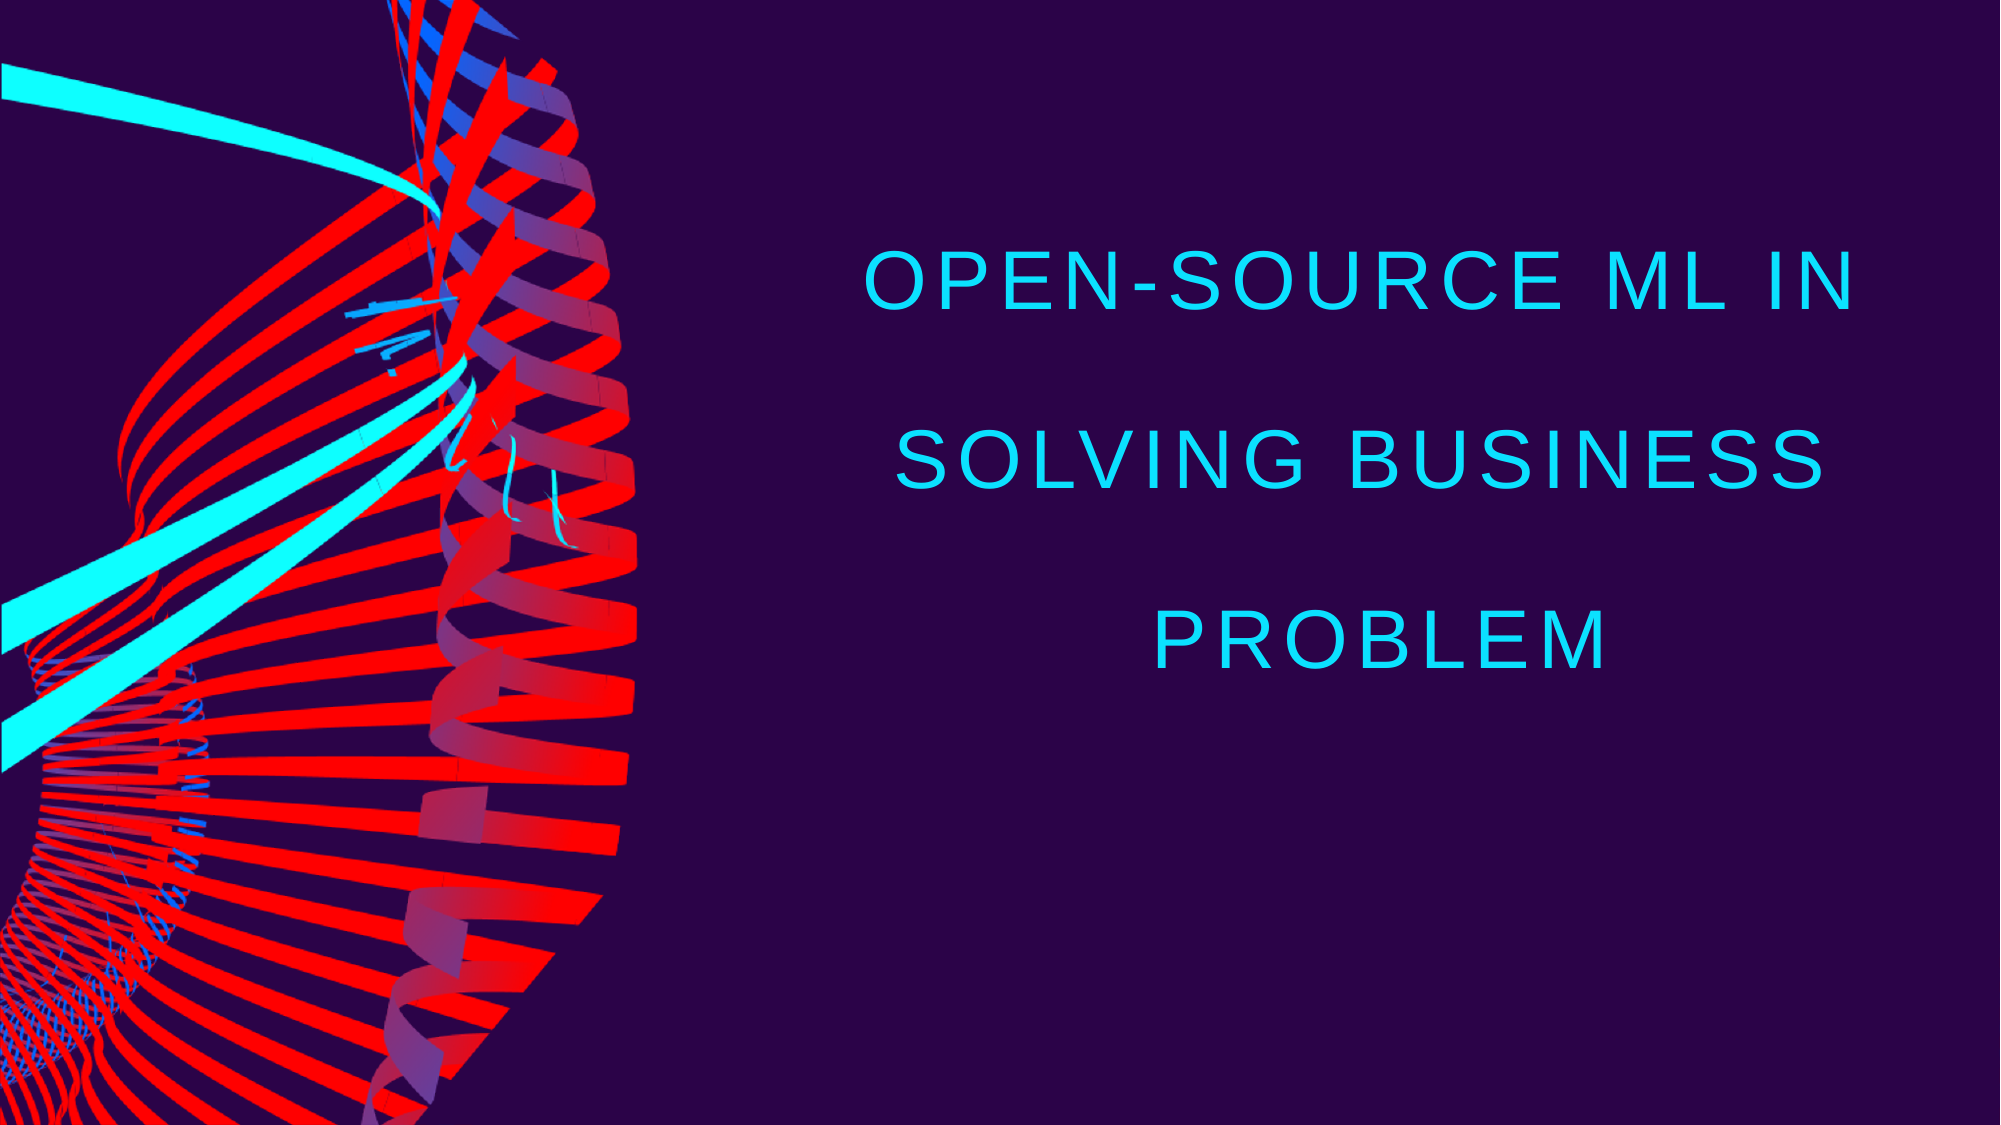

# Open-source ML in solving business problem